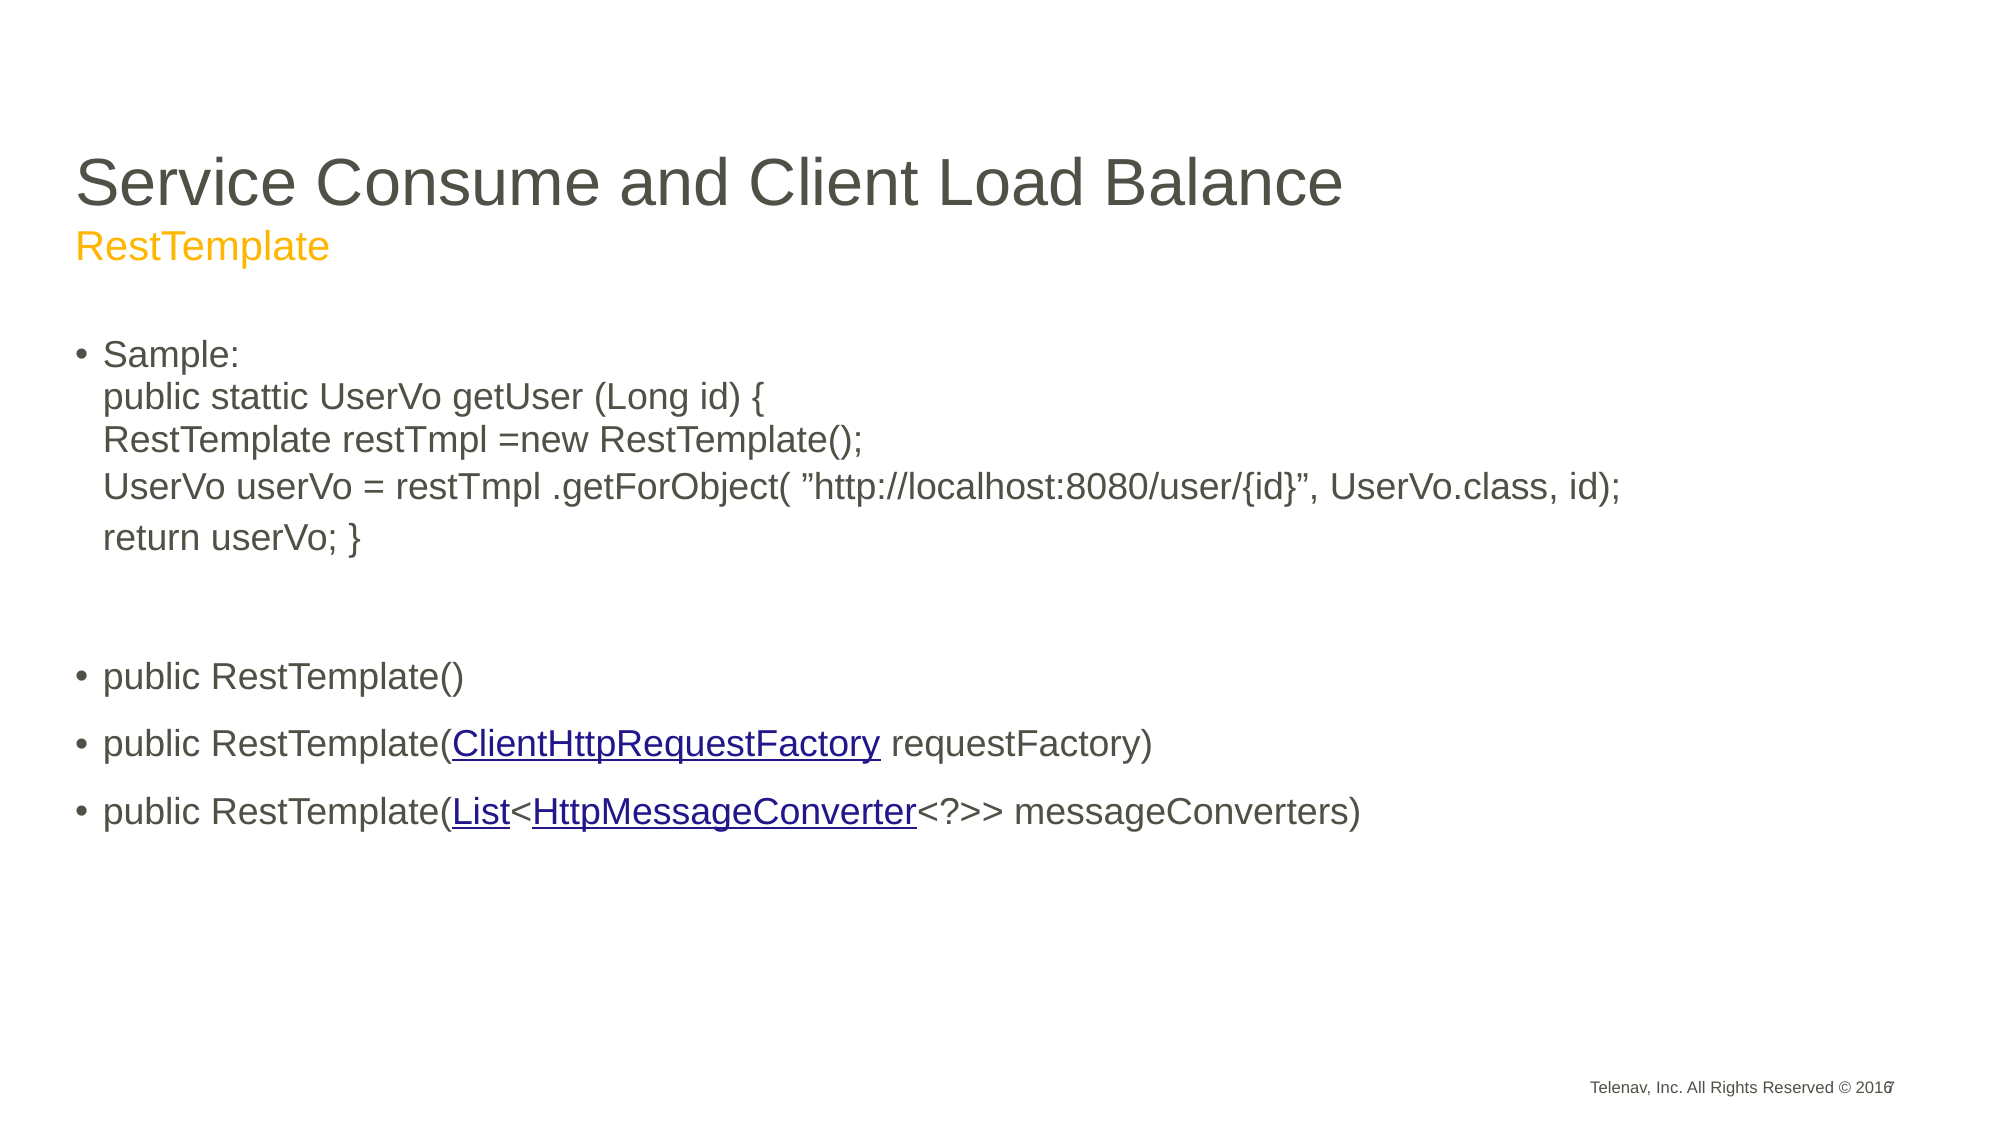

# Service Consume and Client Load Balance
RestTemplate
Sample:
public stattic UserVo getUser (Long id) {
RestTemplate restTmpl =new RestTemplate();
UserVo userVo = restTmpl .getForObject( ”http://localhost:8080/user/{id}”, UserVo.class, id);
return userVo; }

public RestTemplate()
public RestTemplate(ClientHttpRequestFactory requestFactory)
public RestTemplate(List<HttpMessageConverter<?>> messageConverters)